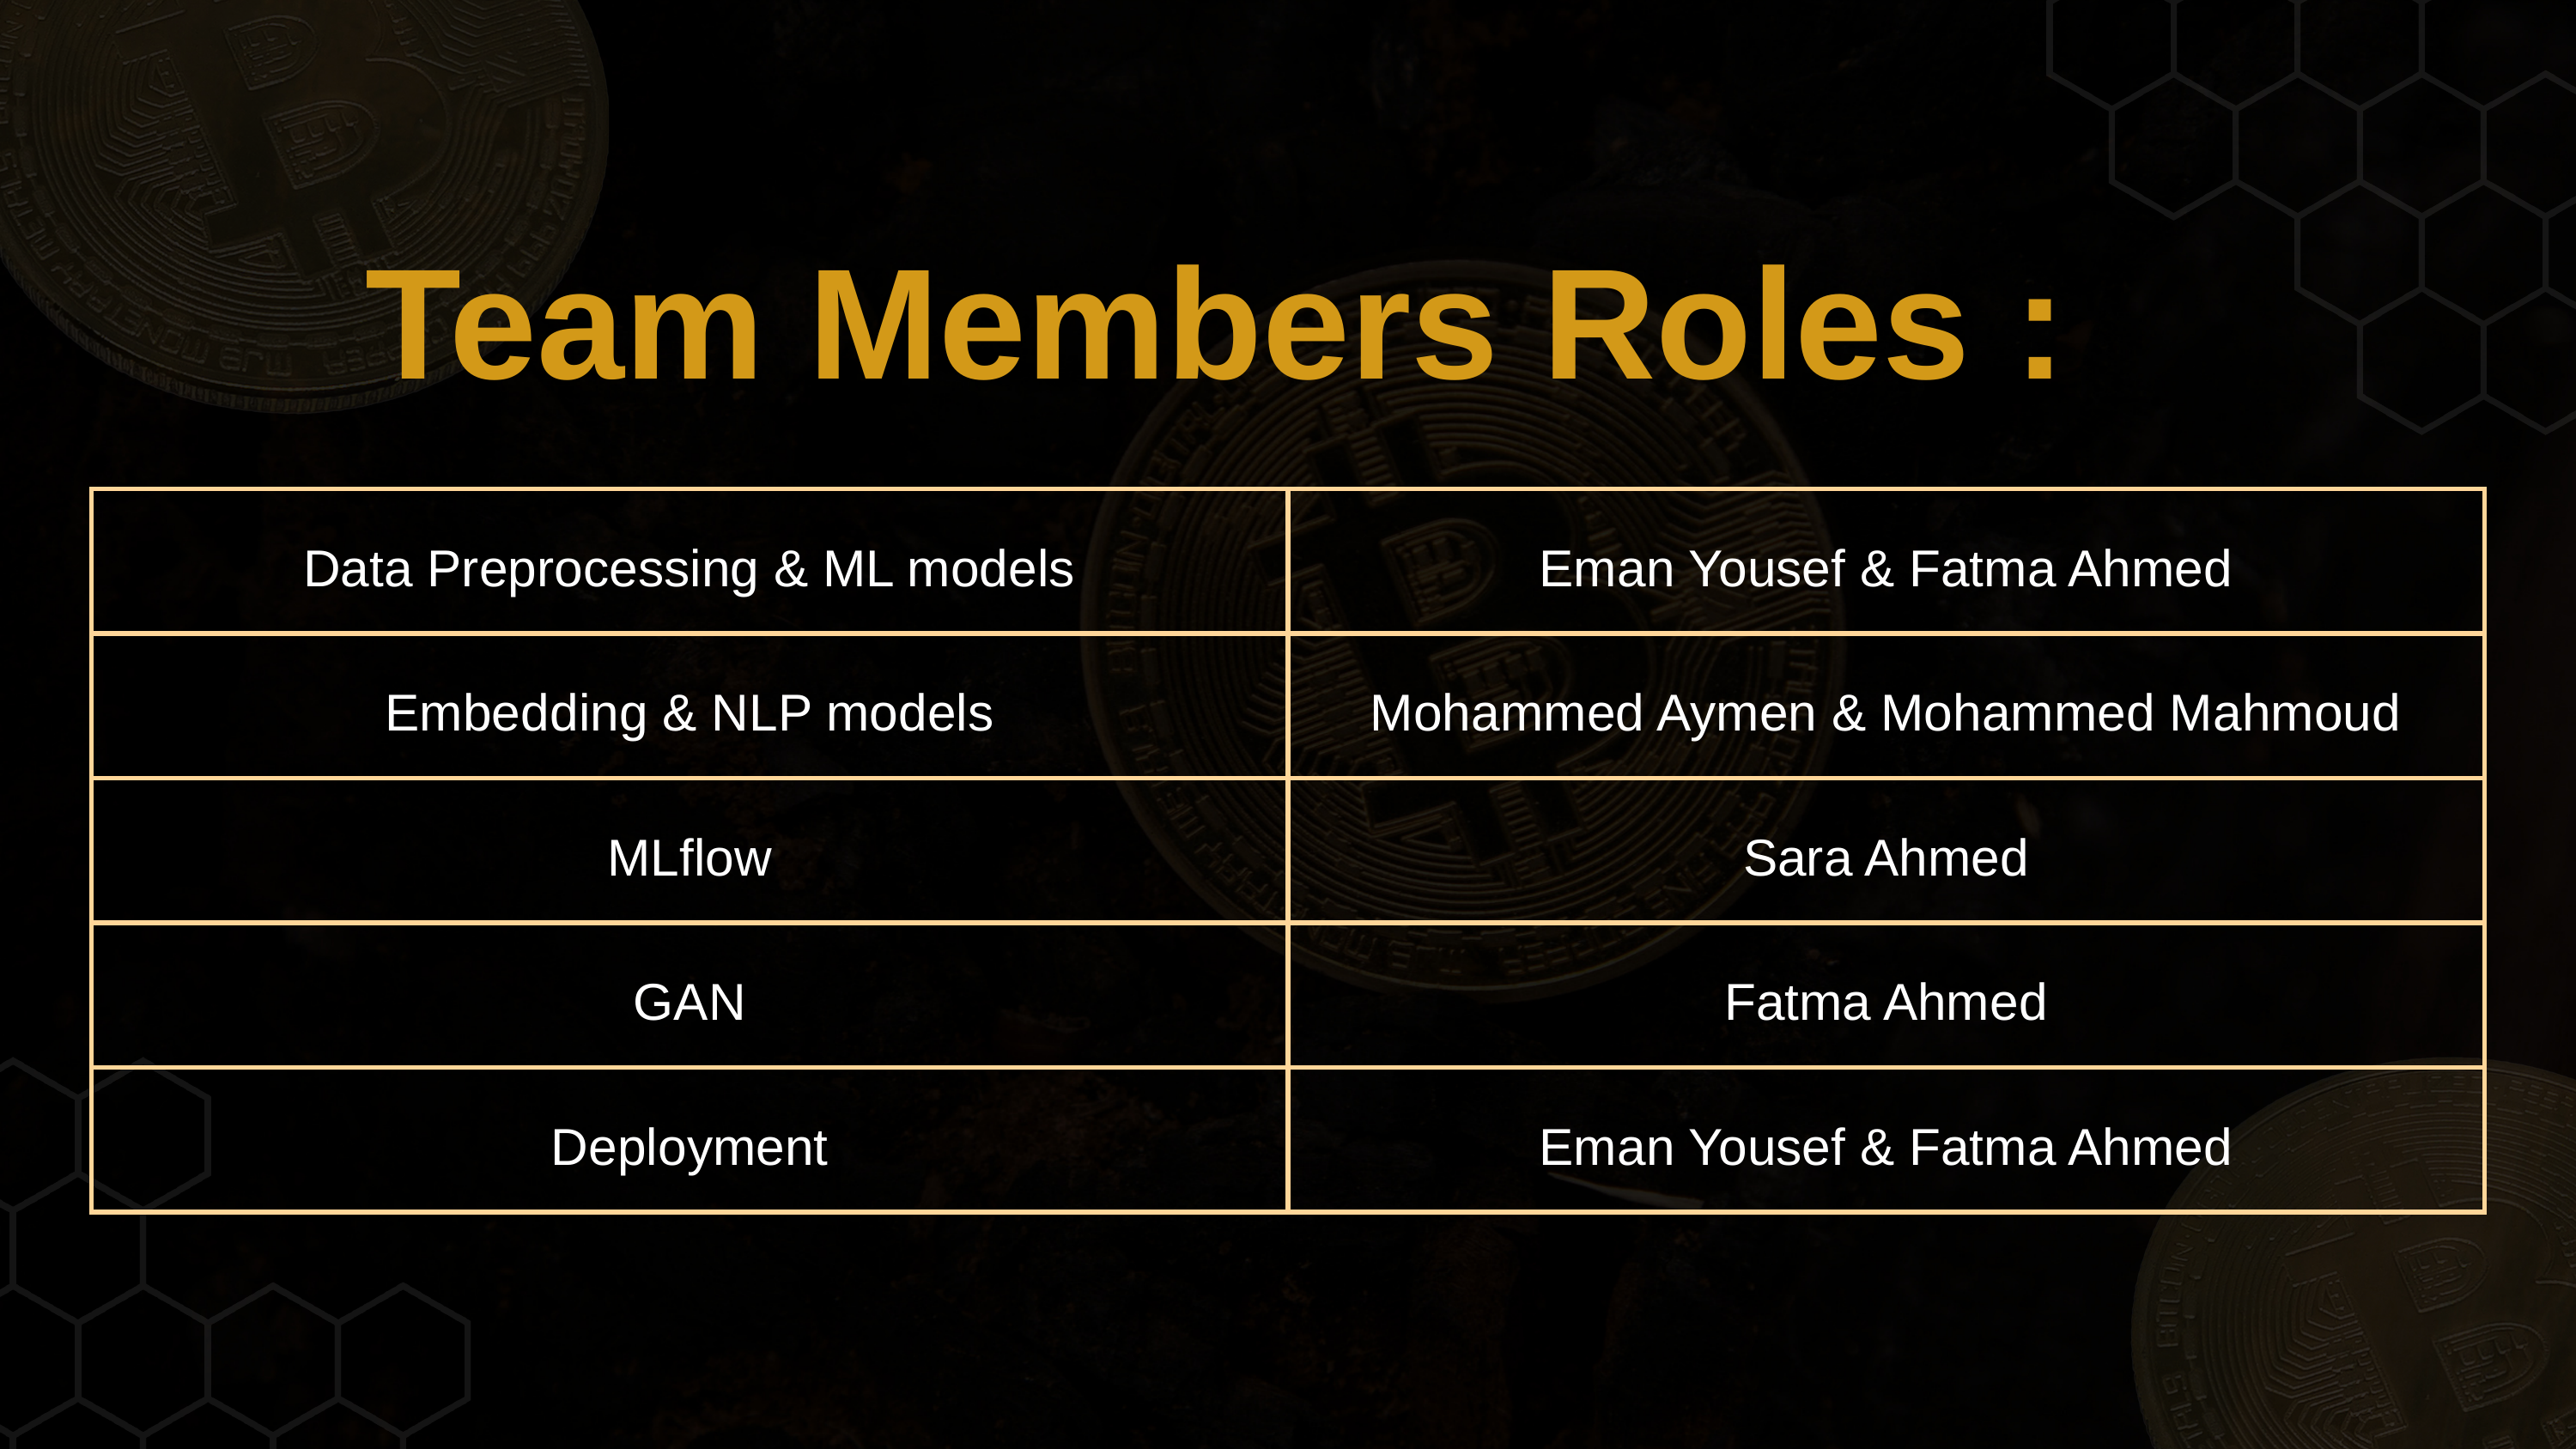

Team Members Roles :
| Data Preprocessing & ML models | Eman Yousef & Fatma Ahmed |
| --- | --- |
| Embedding & NLP models | Mohammed Aymen & Mohammed Mahmoud |
| MLflow | Sara Ahmed |
| GAN | Fatma Ahmed |
| Deployment | Eman Yousef & Fatma Ahmed |